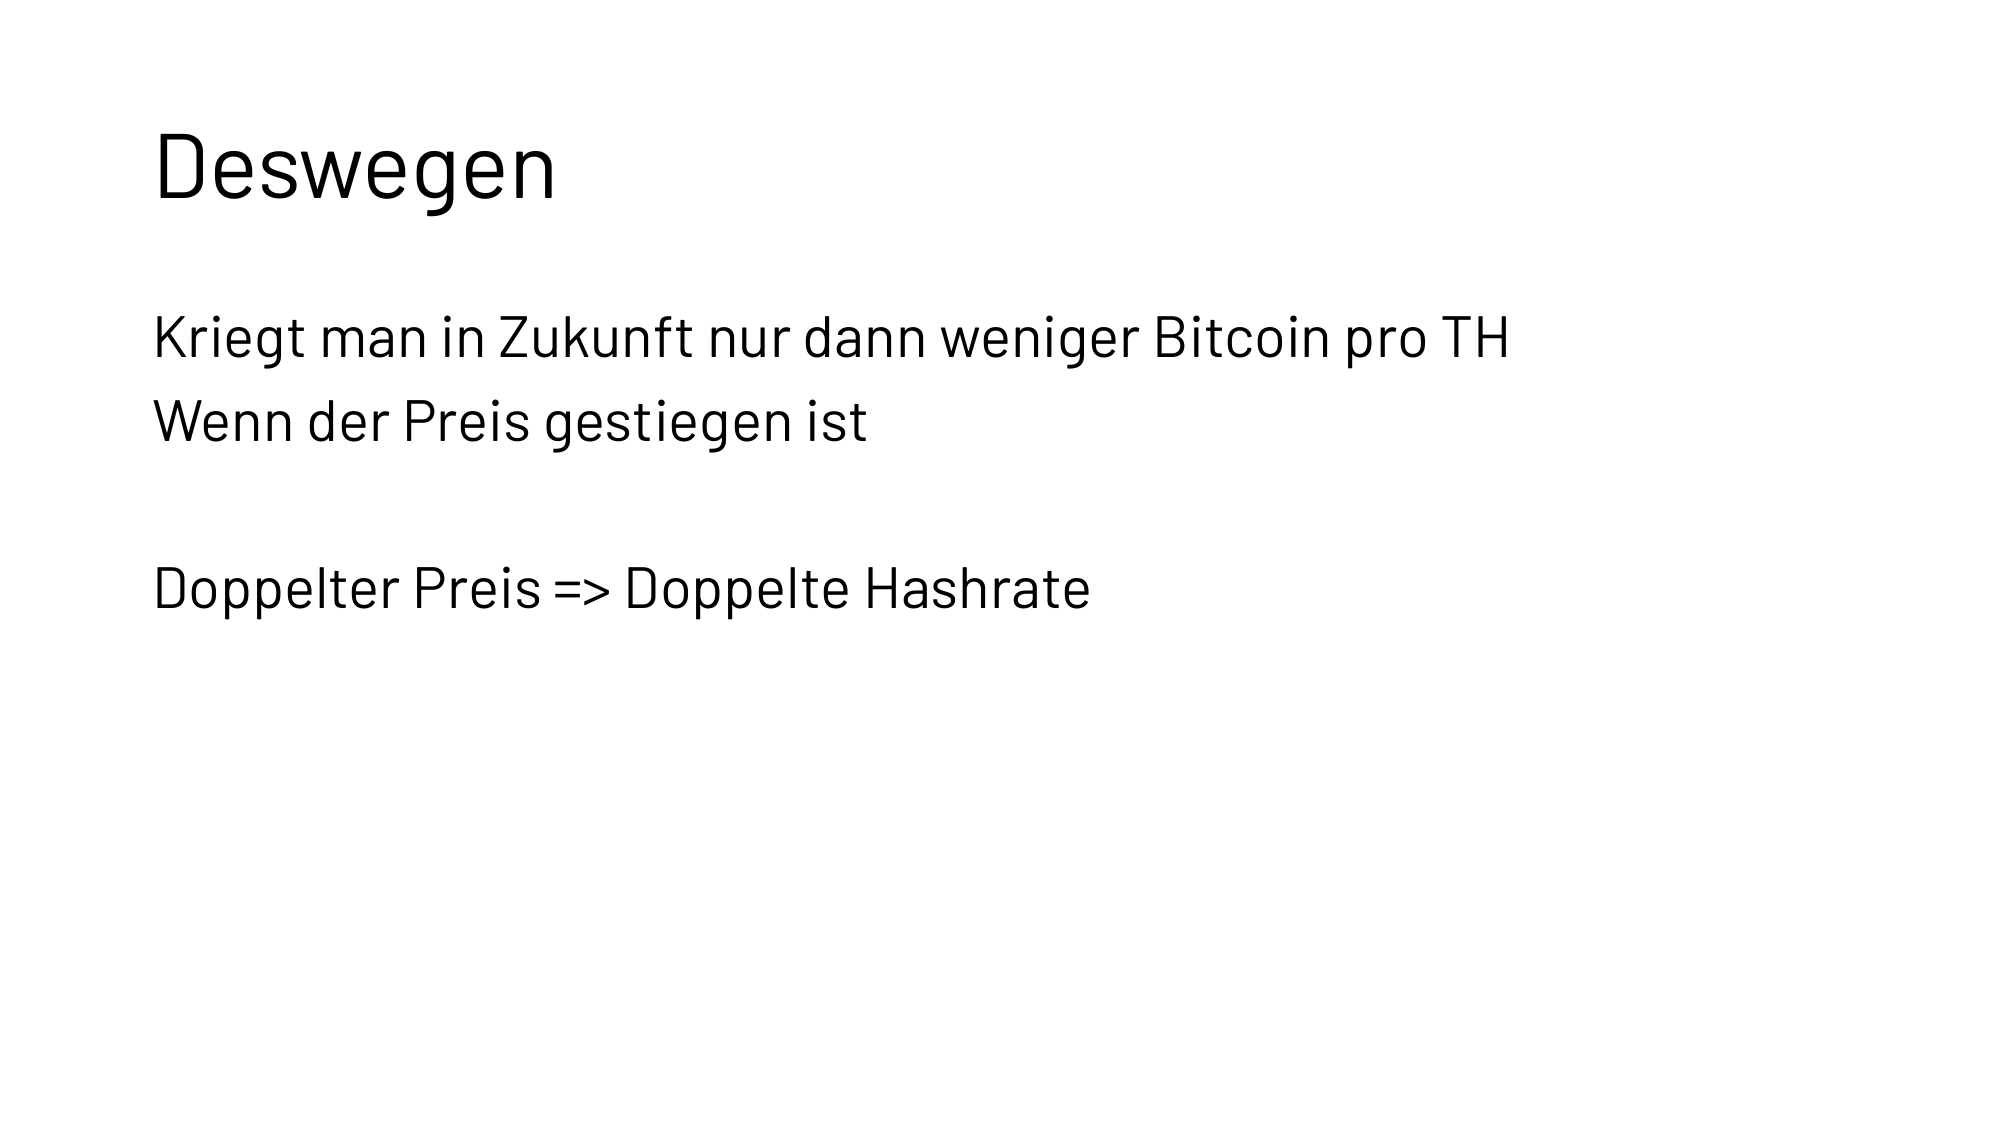

# Deswegen
Kriegt man in Zukunft nur dann weniger Bitcoin pro TH
Wenn der Preis gestiegen ist

Doppelter Preis => Doppelte Hashrate